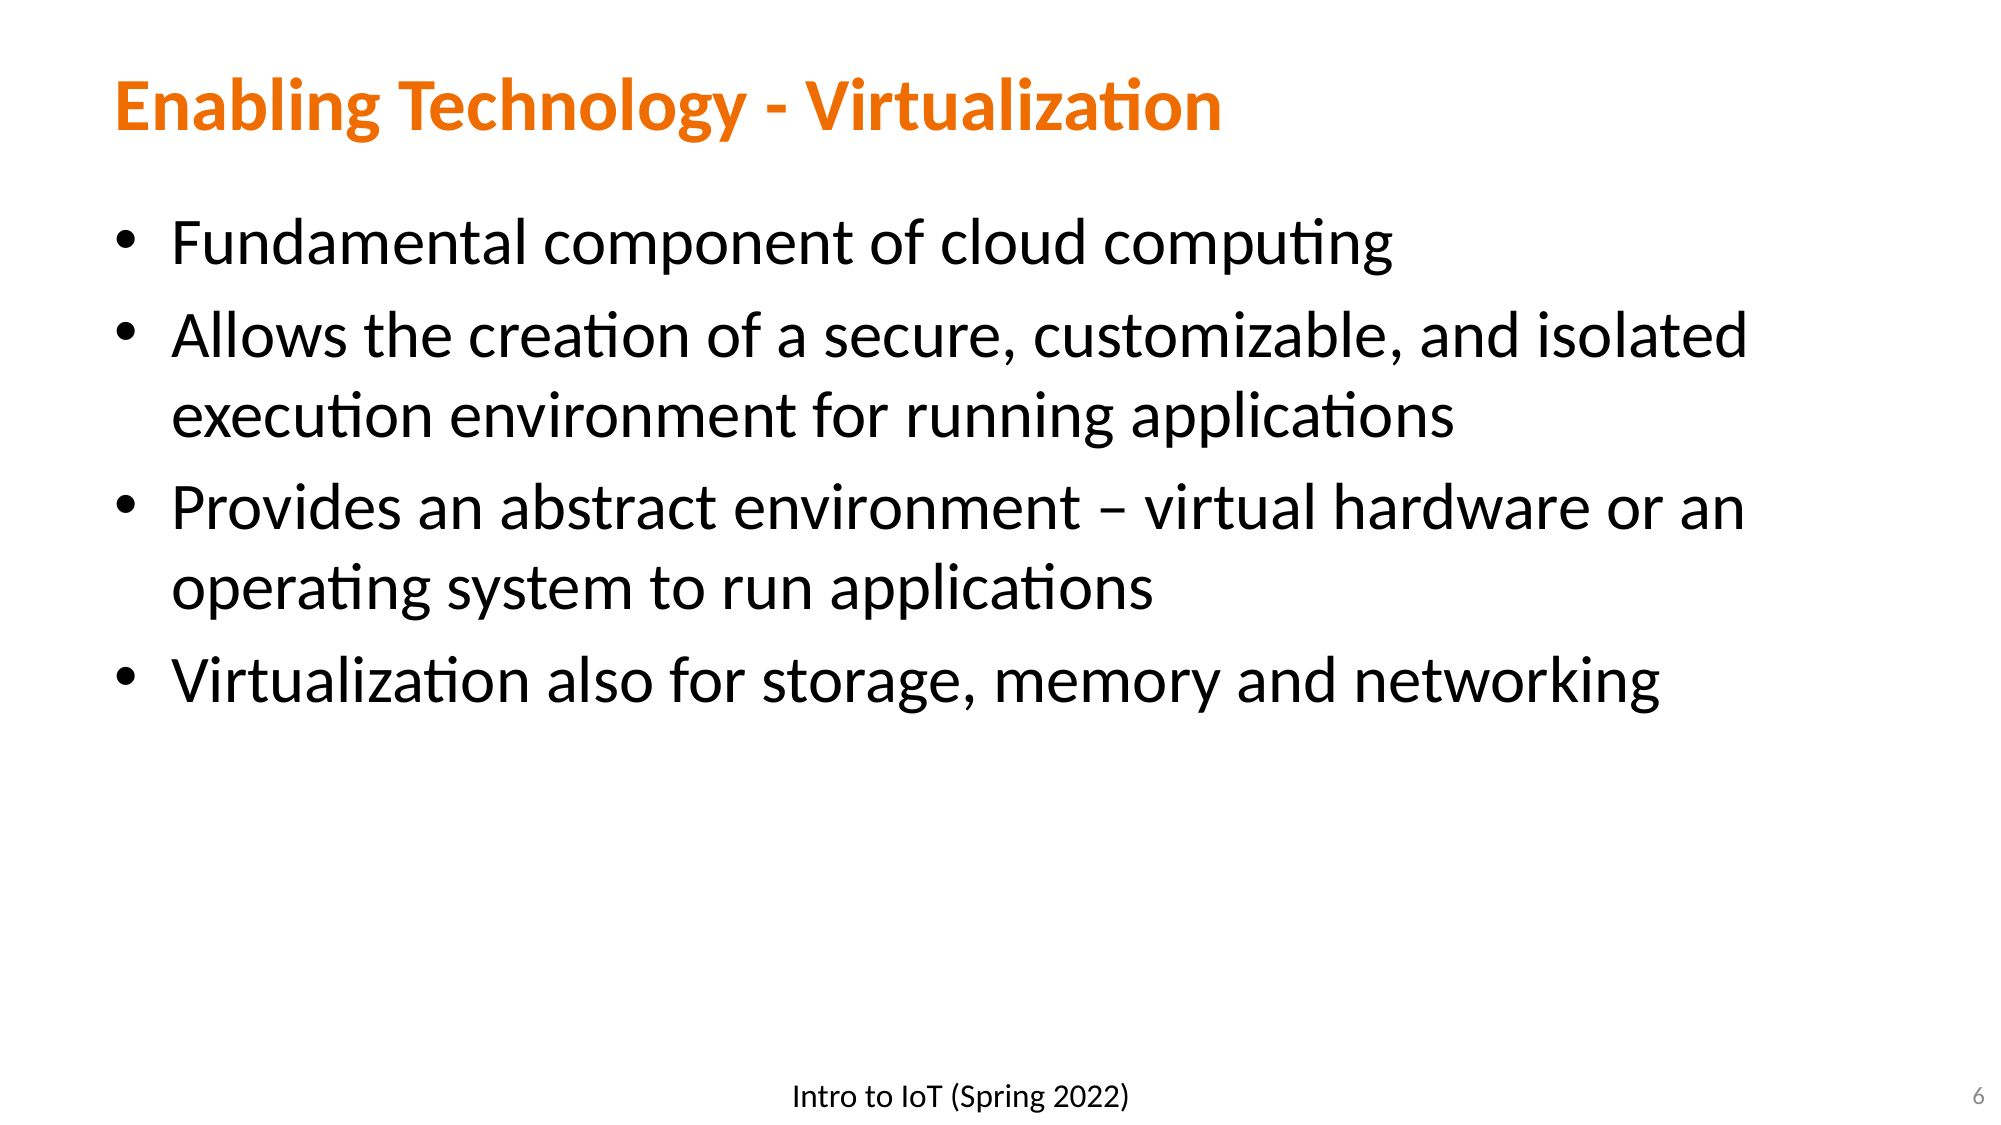

# Enabling Technology - Virtualization
Fundamental component of cloud computing
Allows the creation of a secure, customizable, and isolated execution environment for running applications
Provides an abstract environment – virtual hardware or an operating system to run applications
Virtualization also for storage, memory and networking
6
Intro to IoT (Spring 2022)